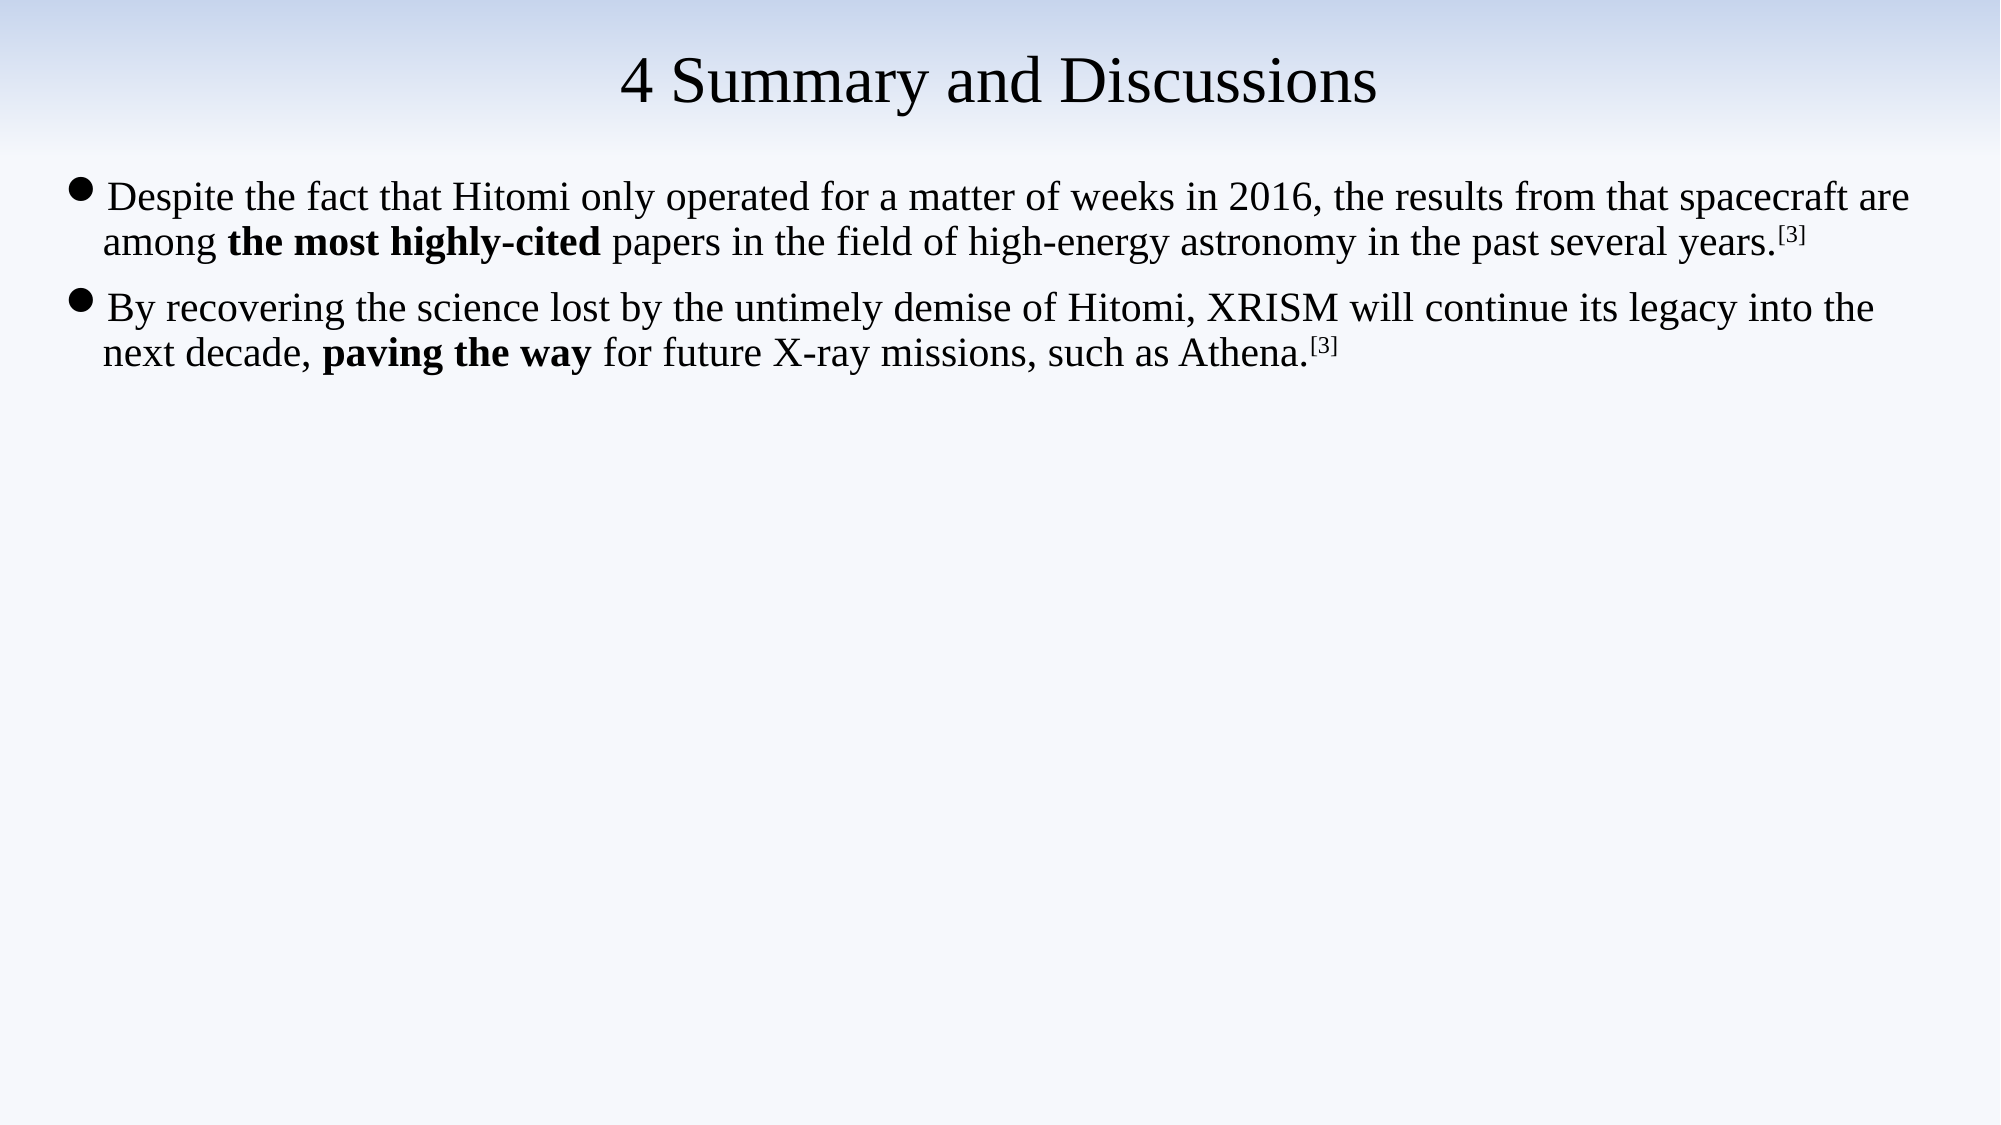

# 4 Summary and Discussions
Despite the fact that Hitomi only operated for a matter of weeks in 2016, the results from that spacecraft are among the most highly-cited papers in the field of high-energy astronomy in the past several years.[3]
By recovering the science lost by the untimely demise of Hitomi, XRISM will continue its legacy into the next decade, paving the way for future X-ray missions, such as Athena.[3]